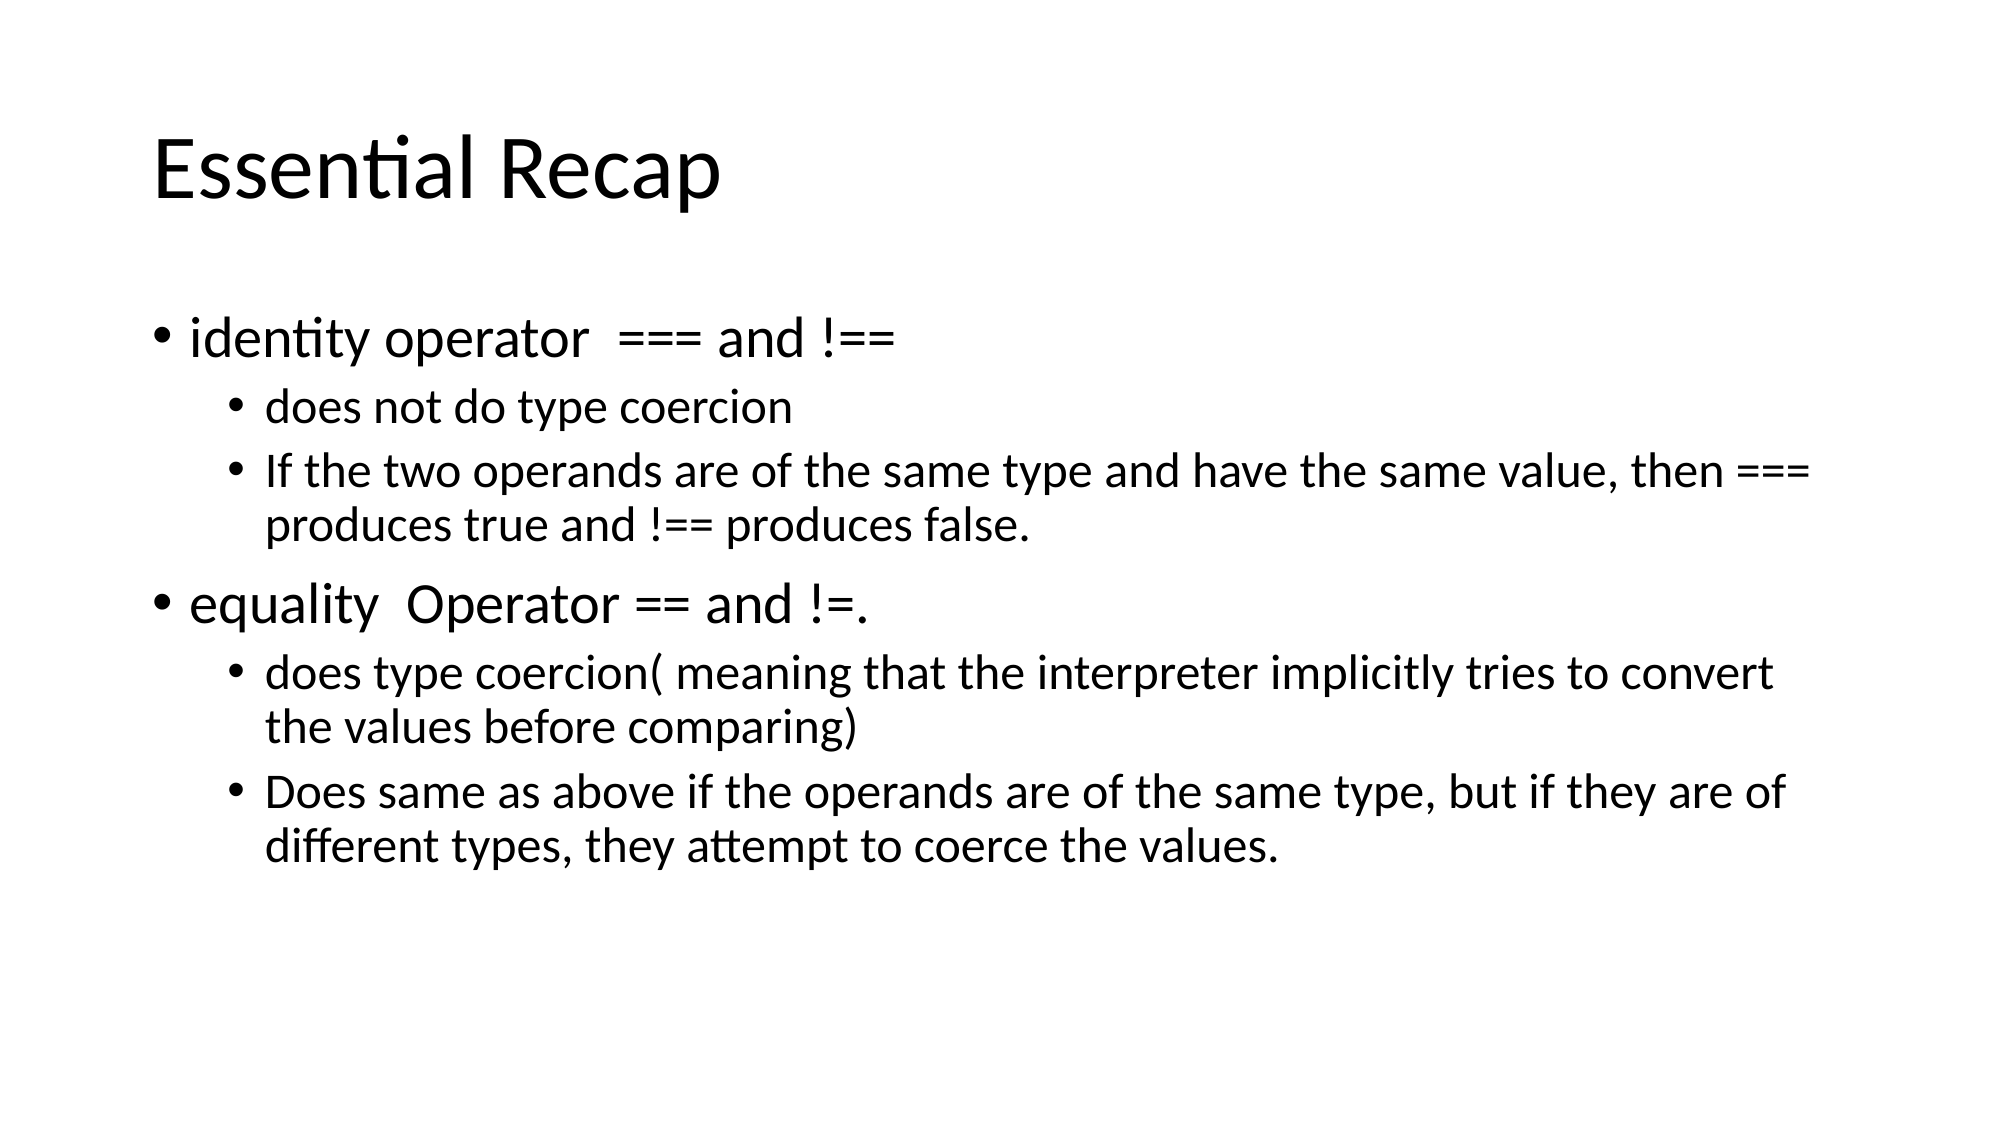

# Essential Recap
identity operator  === and !==
does not do type coercion
If the two operands are of the same type and have the same value, then === produces true and !== produces false.
equality  Operator == and !=.
does type coercion( meaning that the interpreter implicitly tries to convert the values before comparing)
Does same as above if the operands are of the same type, but if they are of different types, they attempt to coerce the values.